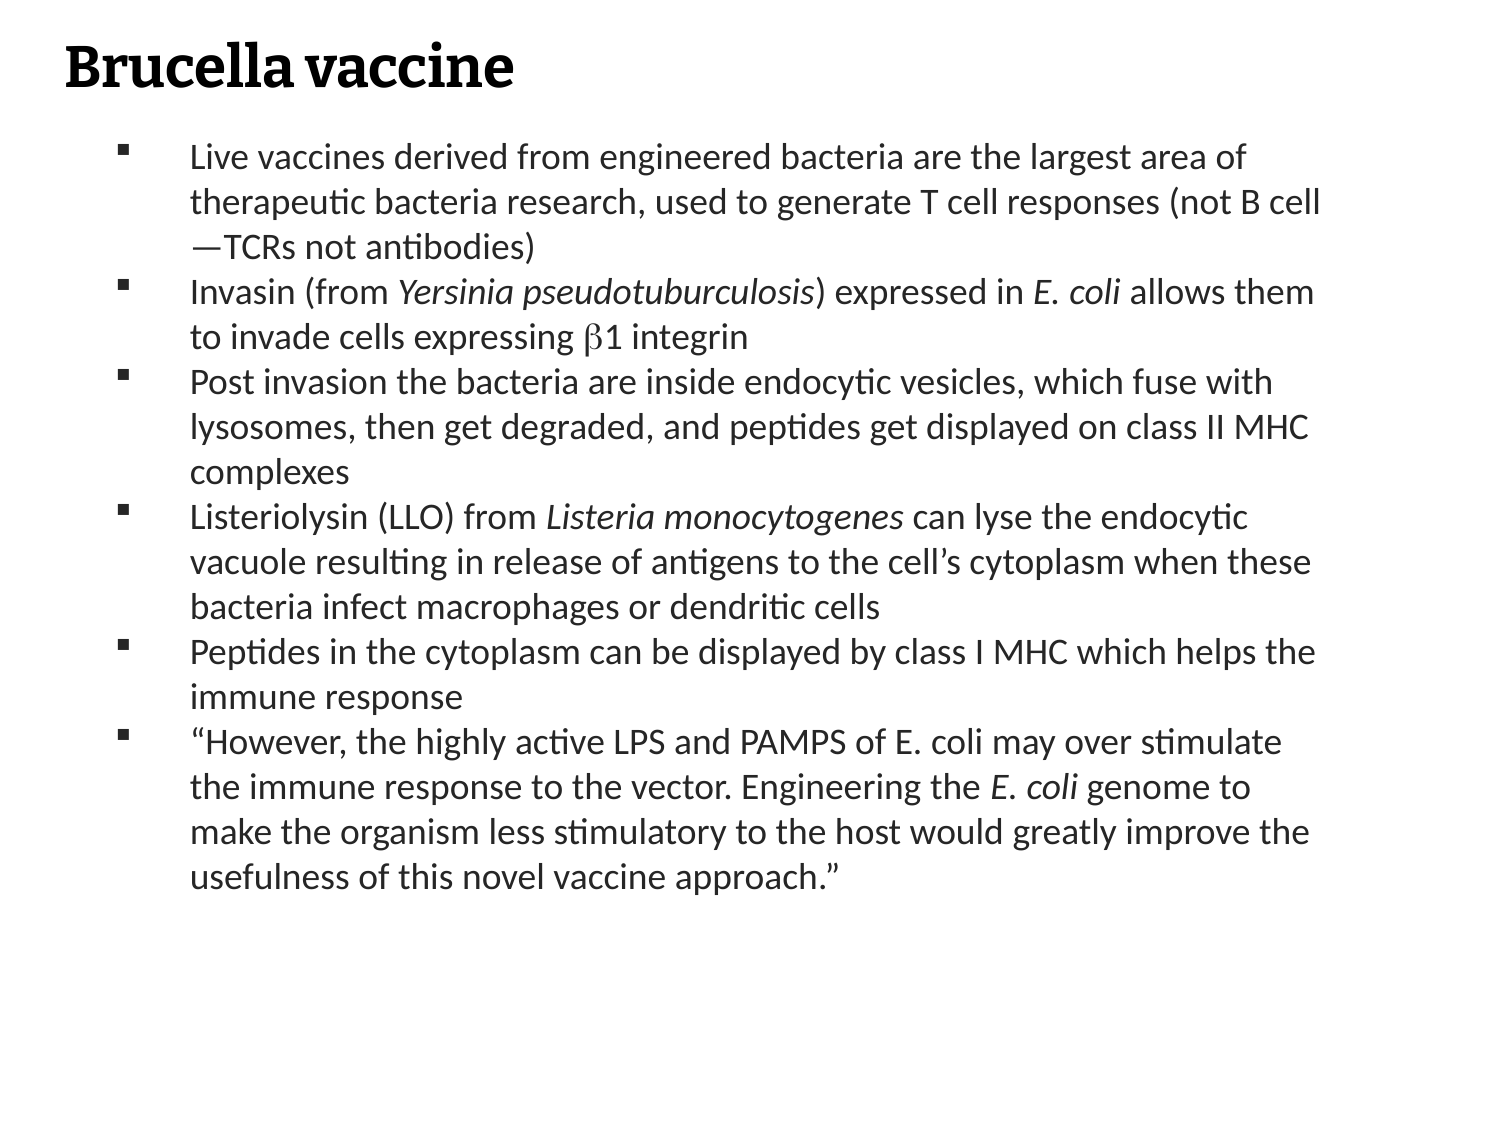

Brucella vaccine
Live vaccines derived from engineered bacteria are the largest area of therapeutic bacteria research, used to generate T cell responses (not B cell—TCRs not antibodies)
Invasin (from Yersinia pseudotuburculosis) expressed in E. coli allows them to invade cells expressing β1 integrin
Post invasion the bacteria are inside endocytic vesicles, which fuse with lysosomes, then get degraded, and peptides get displayed on class II MHC complexes
Listeriolysin (LLO) from Listeria monocytogenes can lyse the endocytic vacuole resulting in release of antigens to the cell’s cytoplasm when these bacteria infect macrophages or dendritic cells
Peptides in the cytoplasm can be displayed by class I MHC which helps the immune response
“However, the highly active LPS and PAMPS of E. coli may over stimulate the immune response to the vector. Engineering the E. coli genome to make the organism less stimulatory to the host would greatly improve the usefulness of this novel vaccine approach.”